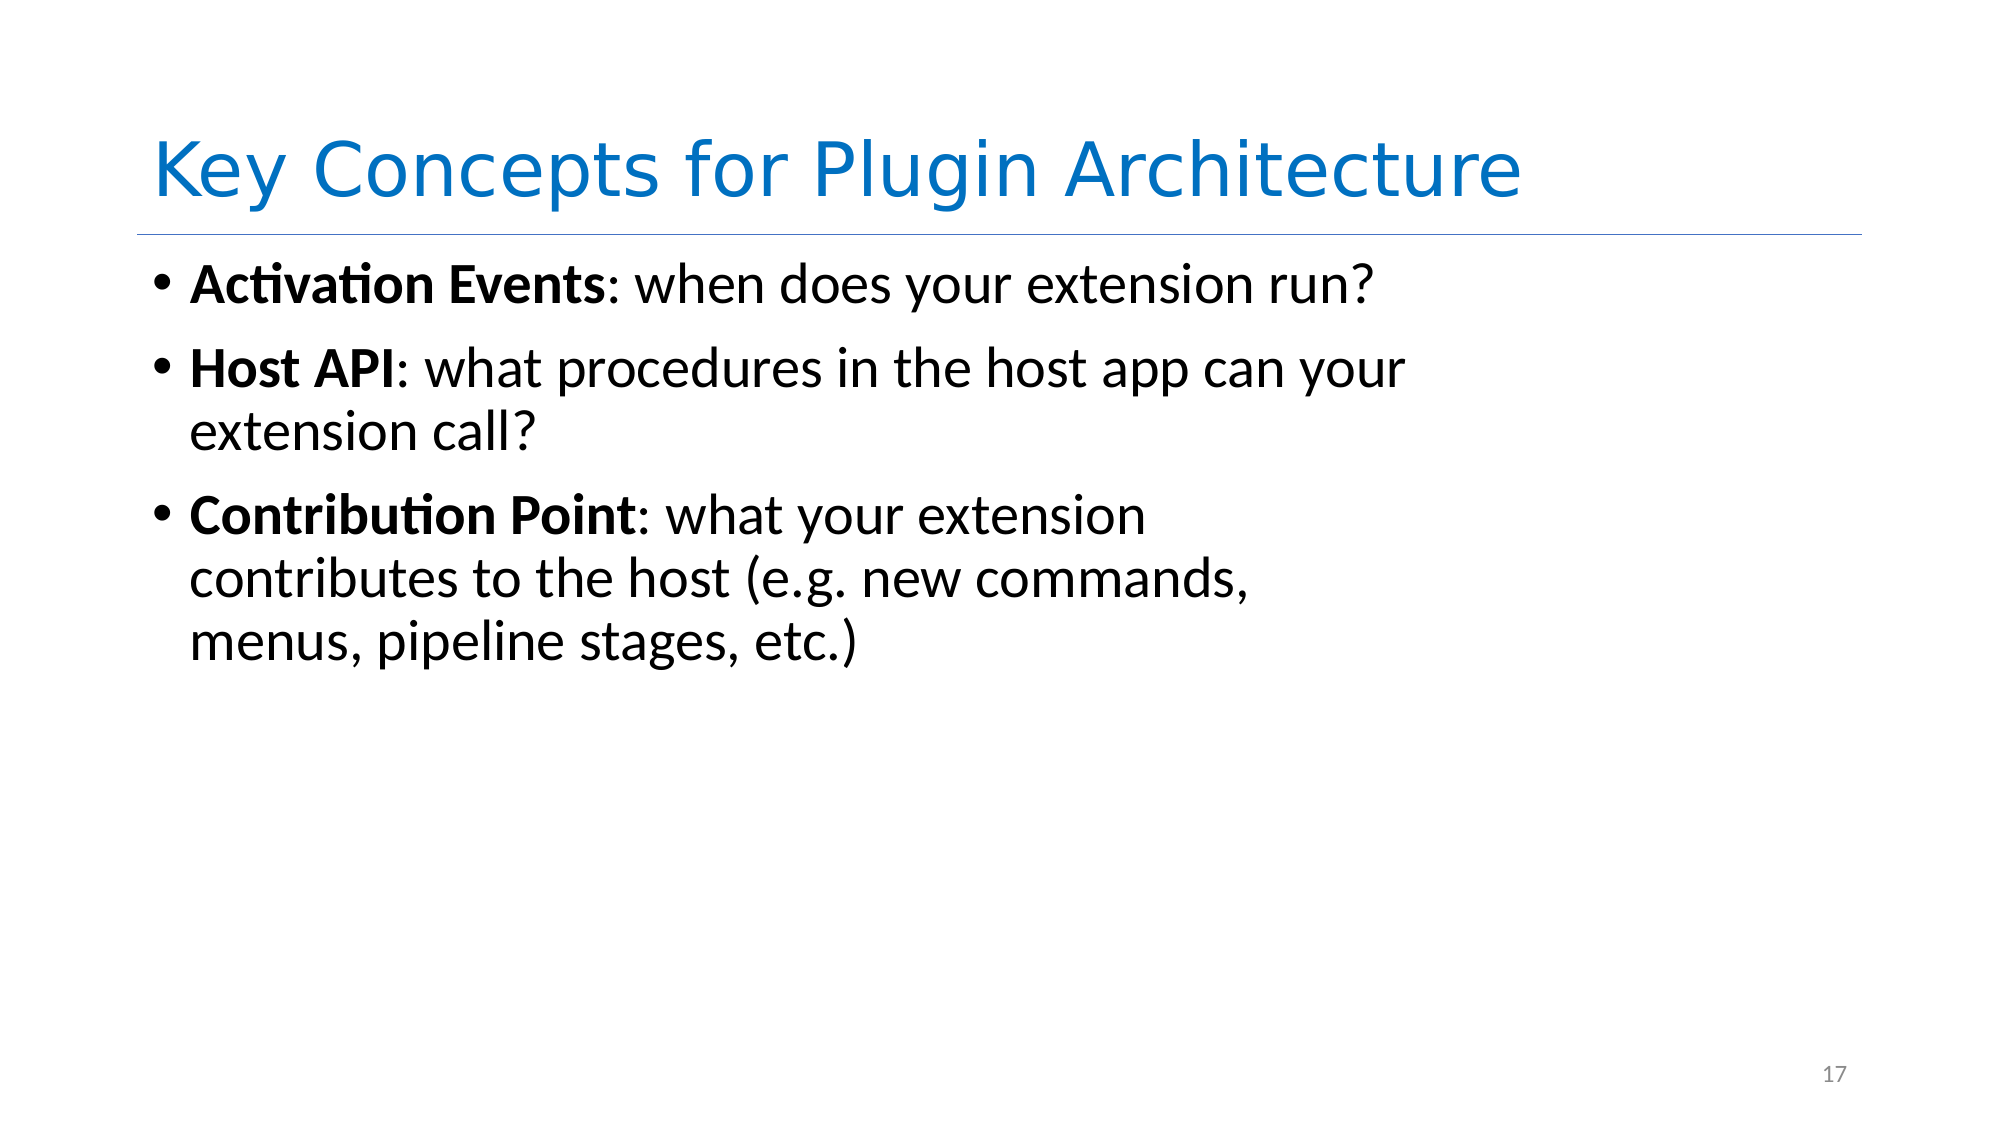

# Key Concepts for Plugin Architecture
Activation Events: when does your extension run?
Host API: what procedures in the host app can your extension call?
Contribution Point: what your extension contributes to the host (e.g. new commands, menus, pipeline stages, etc.)
17